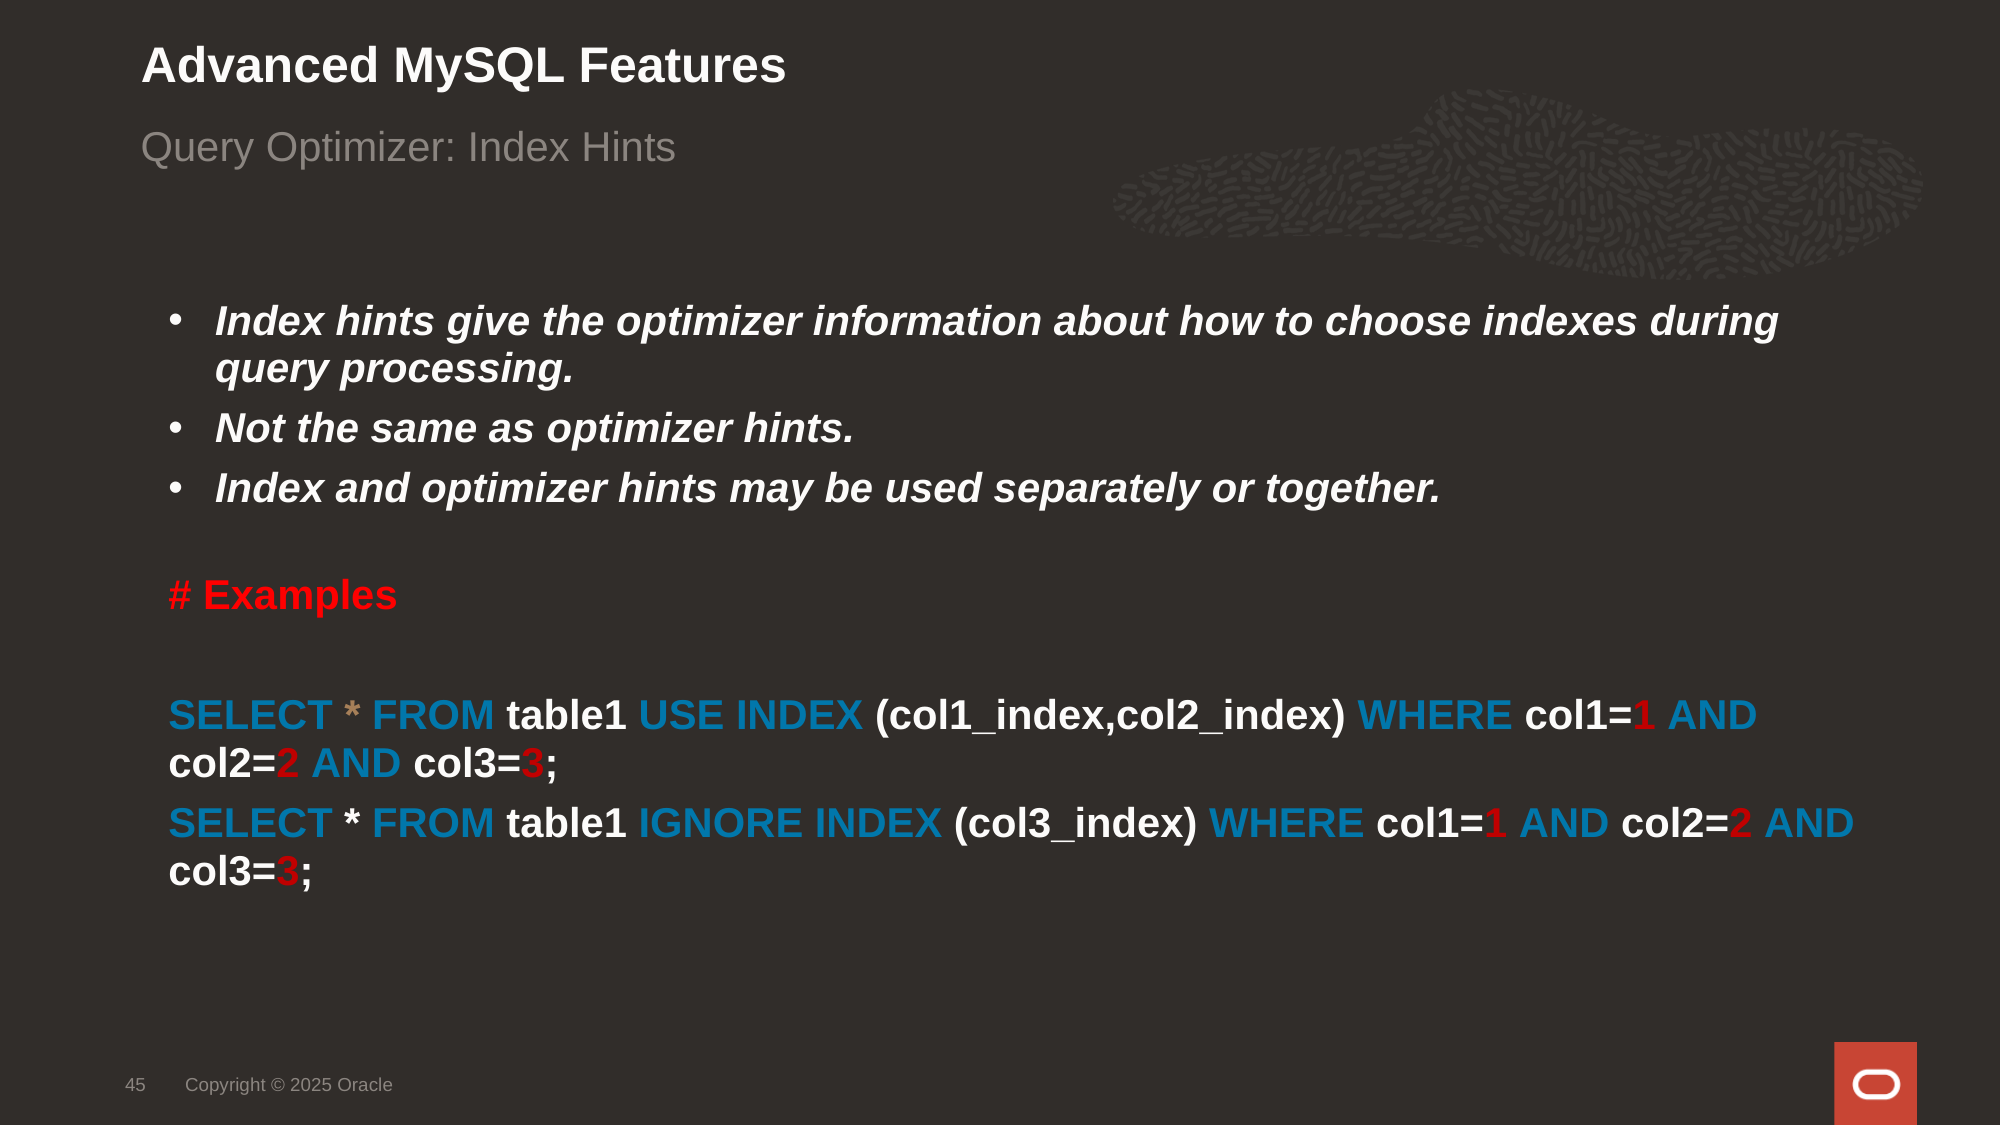

Advanced MySQL Features
Query Optimizer: Index Hints

Index hints give the optimizer information about how to choose indexes during query processing.
Not the same as optimizer hints.
Index and optimizer hints may be used separately or together.
# Examples

SELECT * FROM table1 USE INDEX (col1_index,col2_index) WHERE col1=1 AND col2=2 AND col3=3;
SELECT * FROM table1 IGNORE INDEX (col3_index) WHERE col1=1 AND col2=2 AND col3=3;

45
Copyright © 2025 Oracle